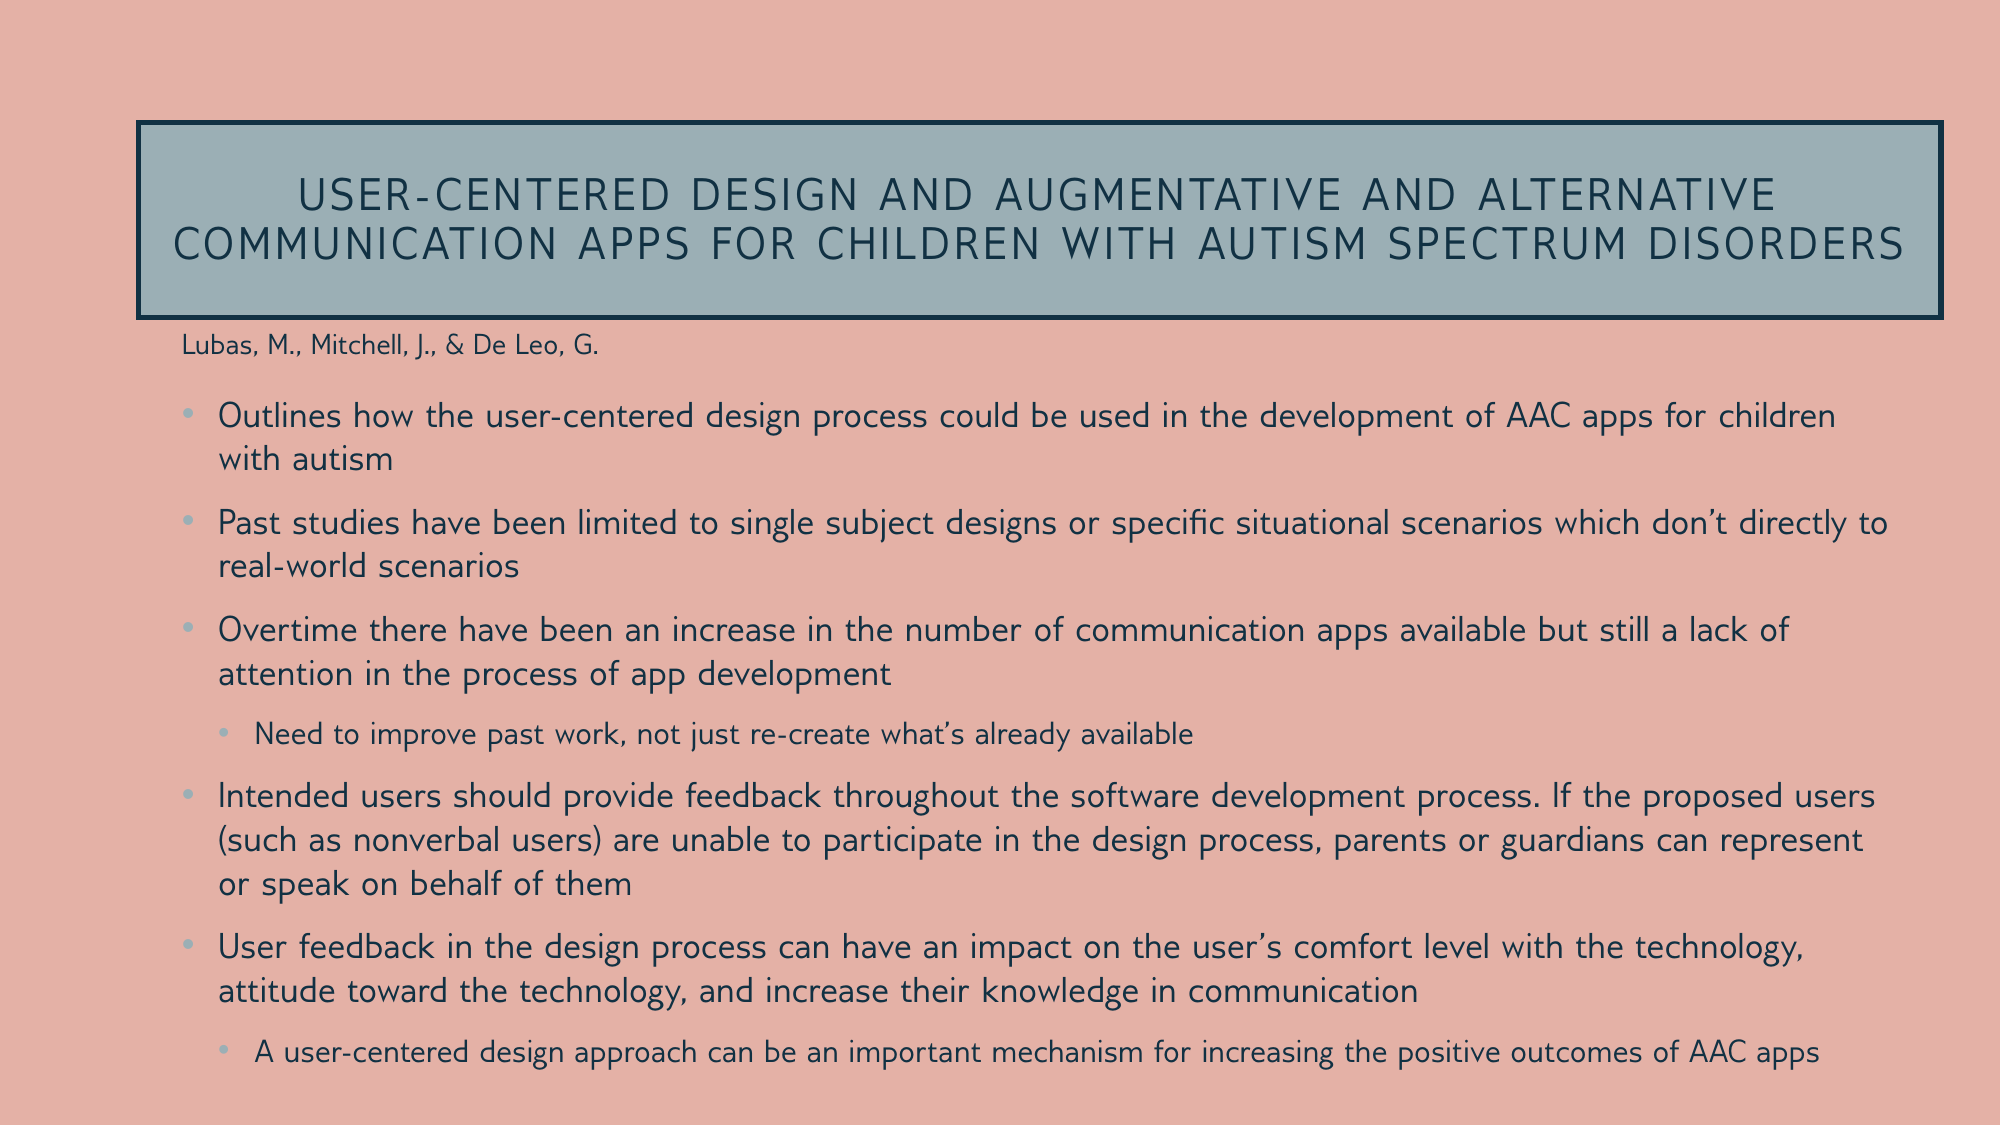

# User-Centered Design and Augmentative and Alternative Communication Apps for Children With Autism Spectrum Disorders
Lubas, M., Mitchell, J., & De Leo, G.
Outlines how the user-centered design process could be used in the development of AAC apps for children with autism
Past studies have been limited to single subject designs or specific situational scenarios which don’t directly to real-world scenarios
Overtime there have been an increase in the number of communication apps available but still a lack of attention in the process of app development
Need to improve past work, not just re-create what’s already available
Intended users should provide feedback throughout the software development process. If the proposed users (such as nonverbal users) are unable to participate in the design process, parents or guardians can represent or speak on behalf of them
User feedback in the design process can have an impact on the user’s comfort level with the technology, attitude toward the technology, and increase their knowledge in communication
A user-centered design approach can be an important mechanism for increasing the positive outcomes of AAC apps